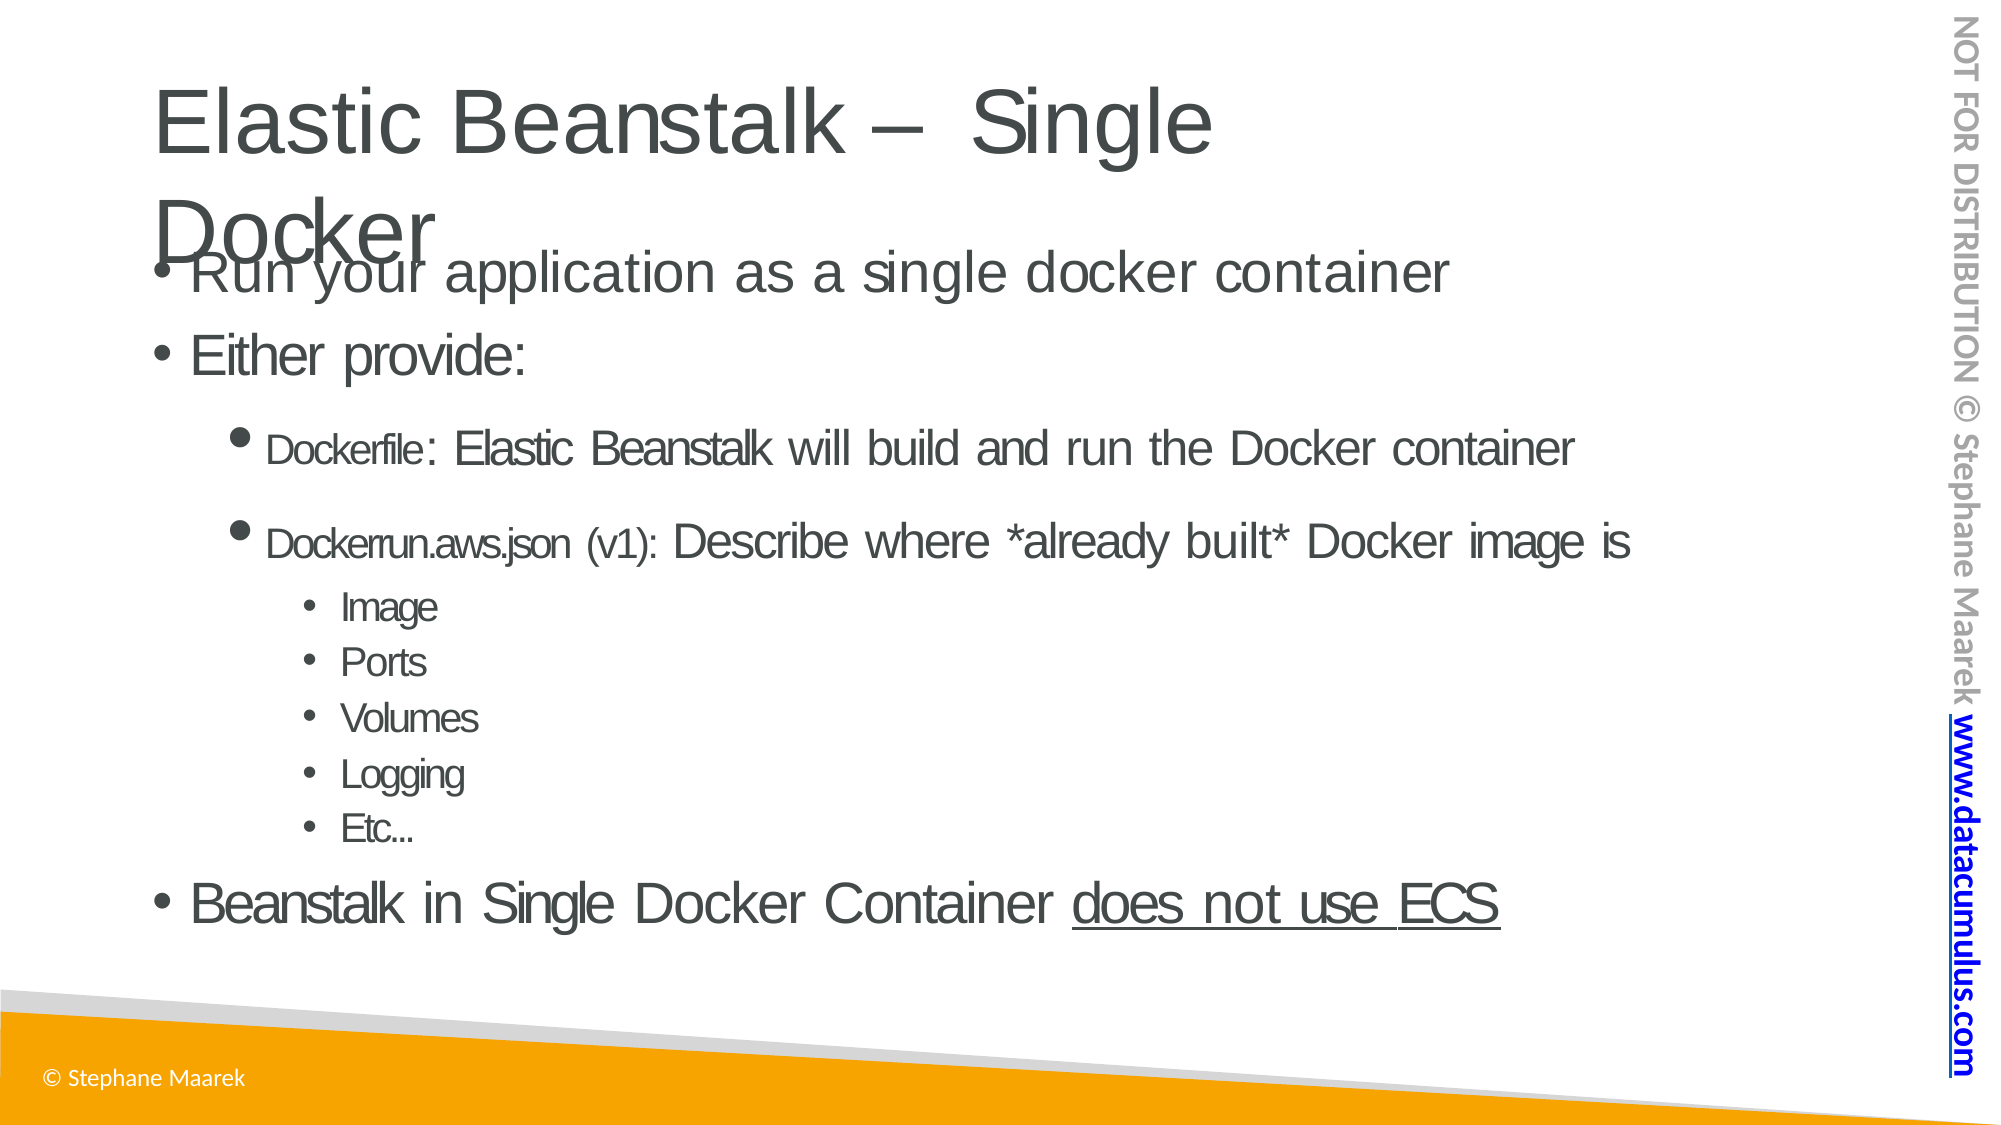

NOT FOR DISTRIBUTION © Stephane Maarek www.datacumulus.com
# Elastic Beanstalk – Single Docker
Run your application as a single docker container
Either provide:
Dockerfile: Elastic Beanstalk will build and run the Docker container
Dockerrun.aws.json (v1): Describe where *already built* Docker image is
Image
Ports
Volumes
Logging
Etc...
Beanstalk in Single Docker Container does not use ECS
© Stephane Maarek